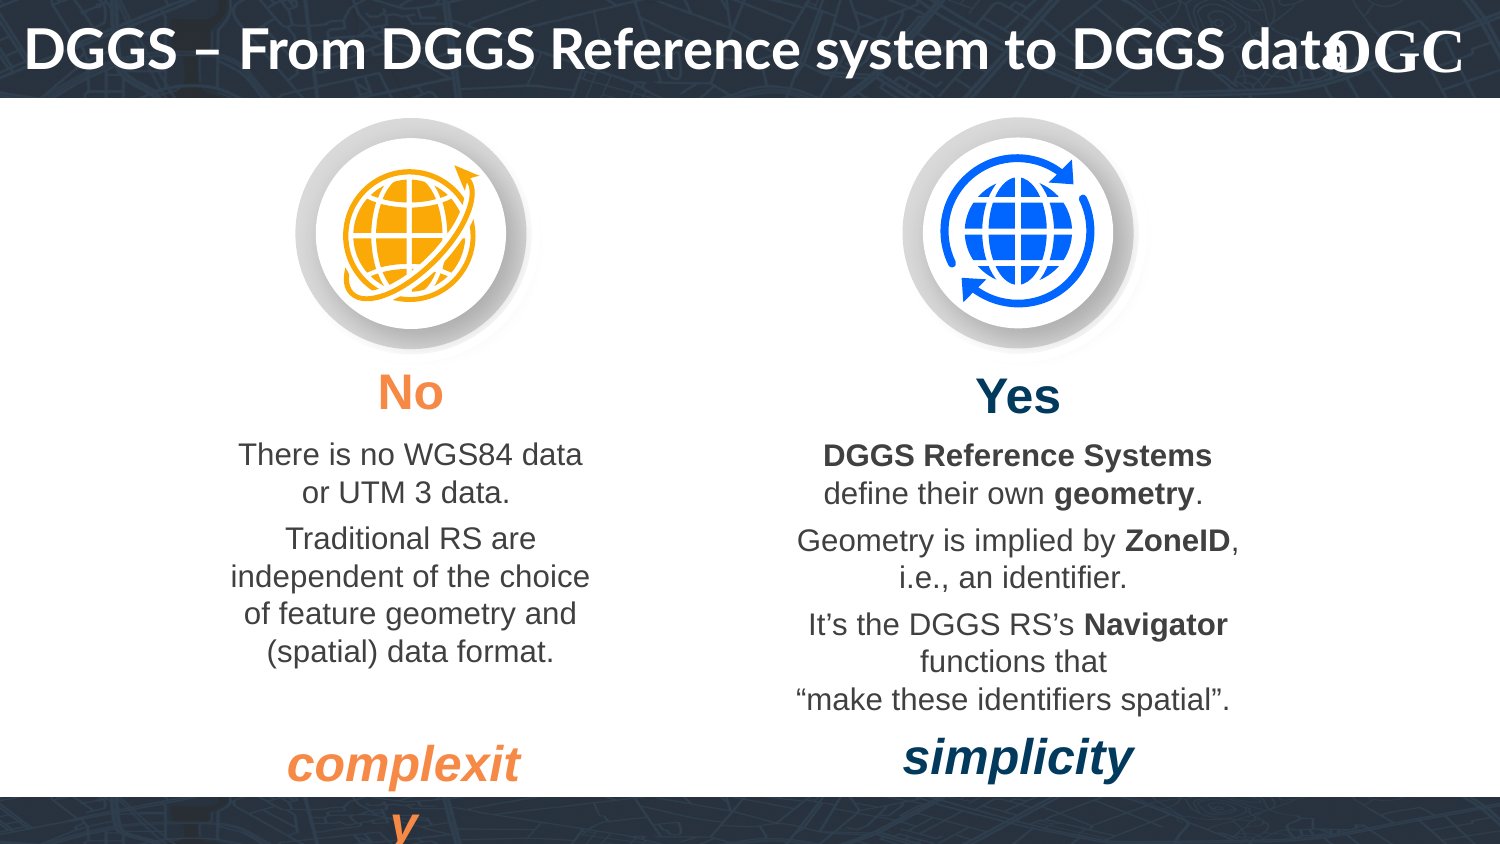

# DGGS – From DGGS Reference system to DGGS data

No
Yes
There is no WGS84 data or UTM 3 data.
Traditional RS are independent of the choice of feature geometry and (spatial) data format.
DGGS Reference Systems define their own geometry.
Geometry is implied by ZoneID, i.e., an identifier.
It’s the DGGS RS’s Navigator functions that
“make these identifiers spatial”.
simplicity
complexity